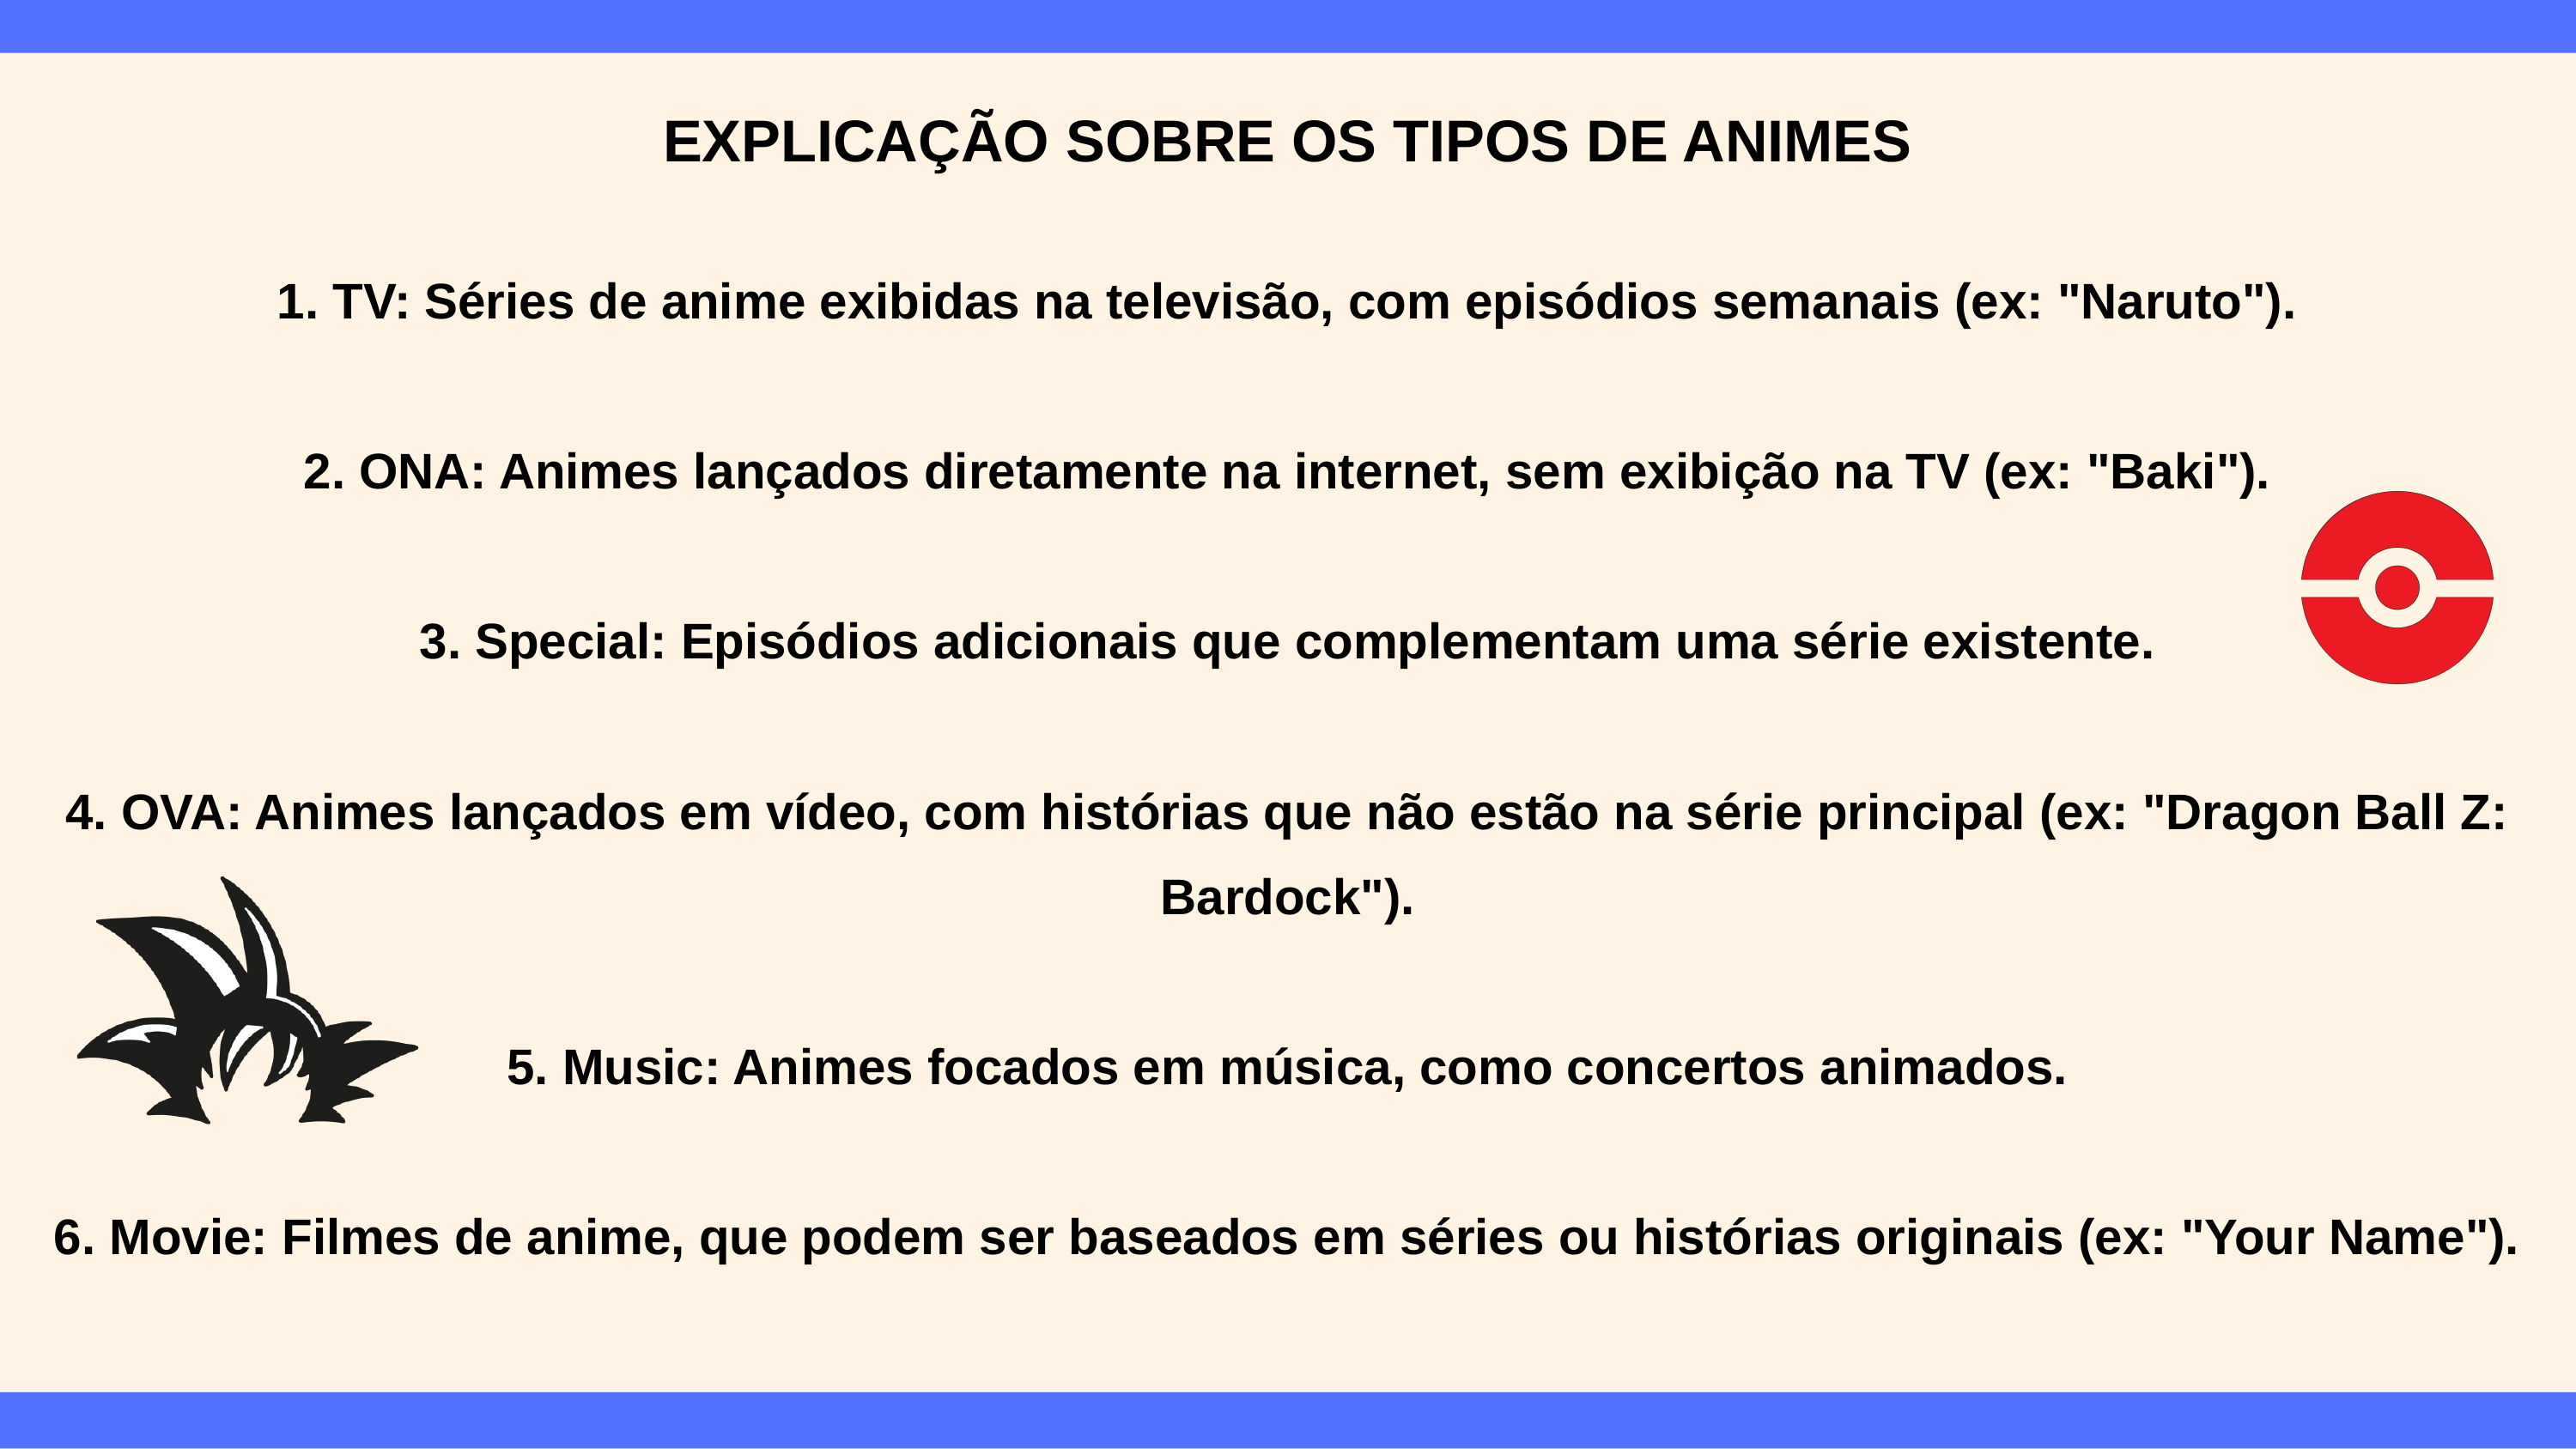

EXPLICAÇÃO SOBRE OS TIPOS DE ANIMES
1. TV: Séries de anime exibidas na televisão, com episódios semanais (ex: "Naruto").

2. ONA: Animes lançados diretamente na internet, sem exibição na TV (ex: "Baki").

3. Special: Episódios adicionais que complementam uma série existente.

4. OVA: Animes lançados em vídeo, com histórias que não estão na série principal (ex: "Dragon Ball Z: Bardock").

5. Music: Animes focados em música, como concertos animados.

6. Movie: Filmes de anime, que podem ser baseados em séries ou histórias originais (ex: "Your Name").